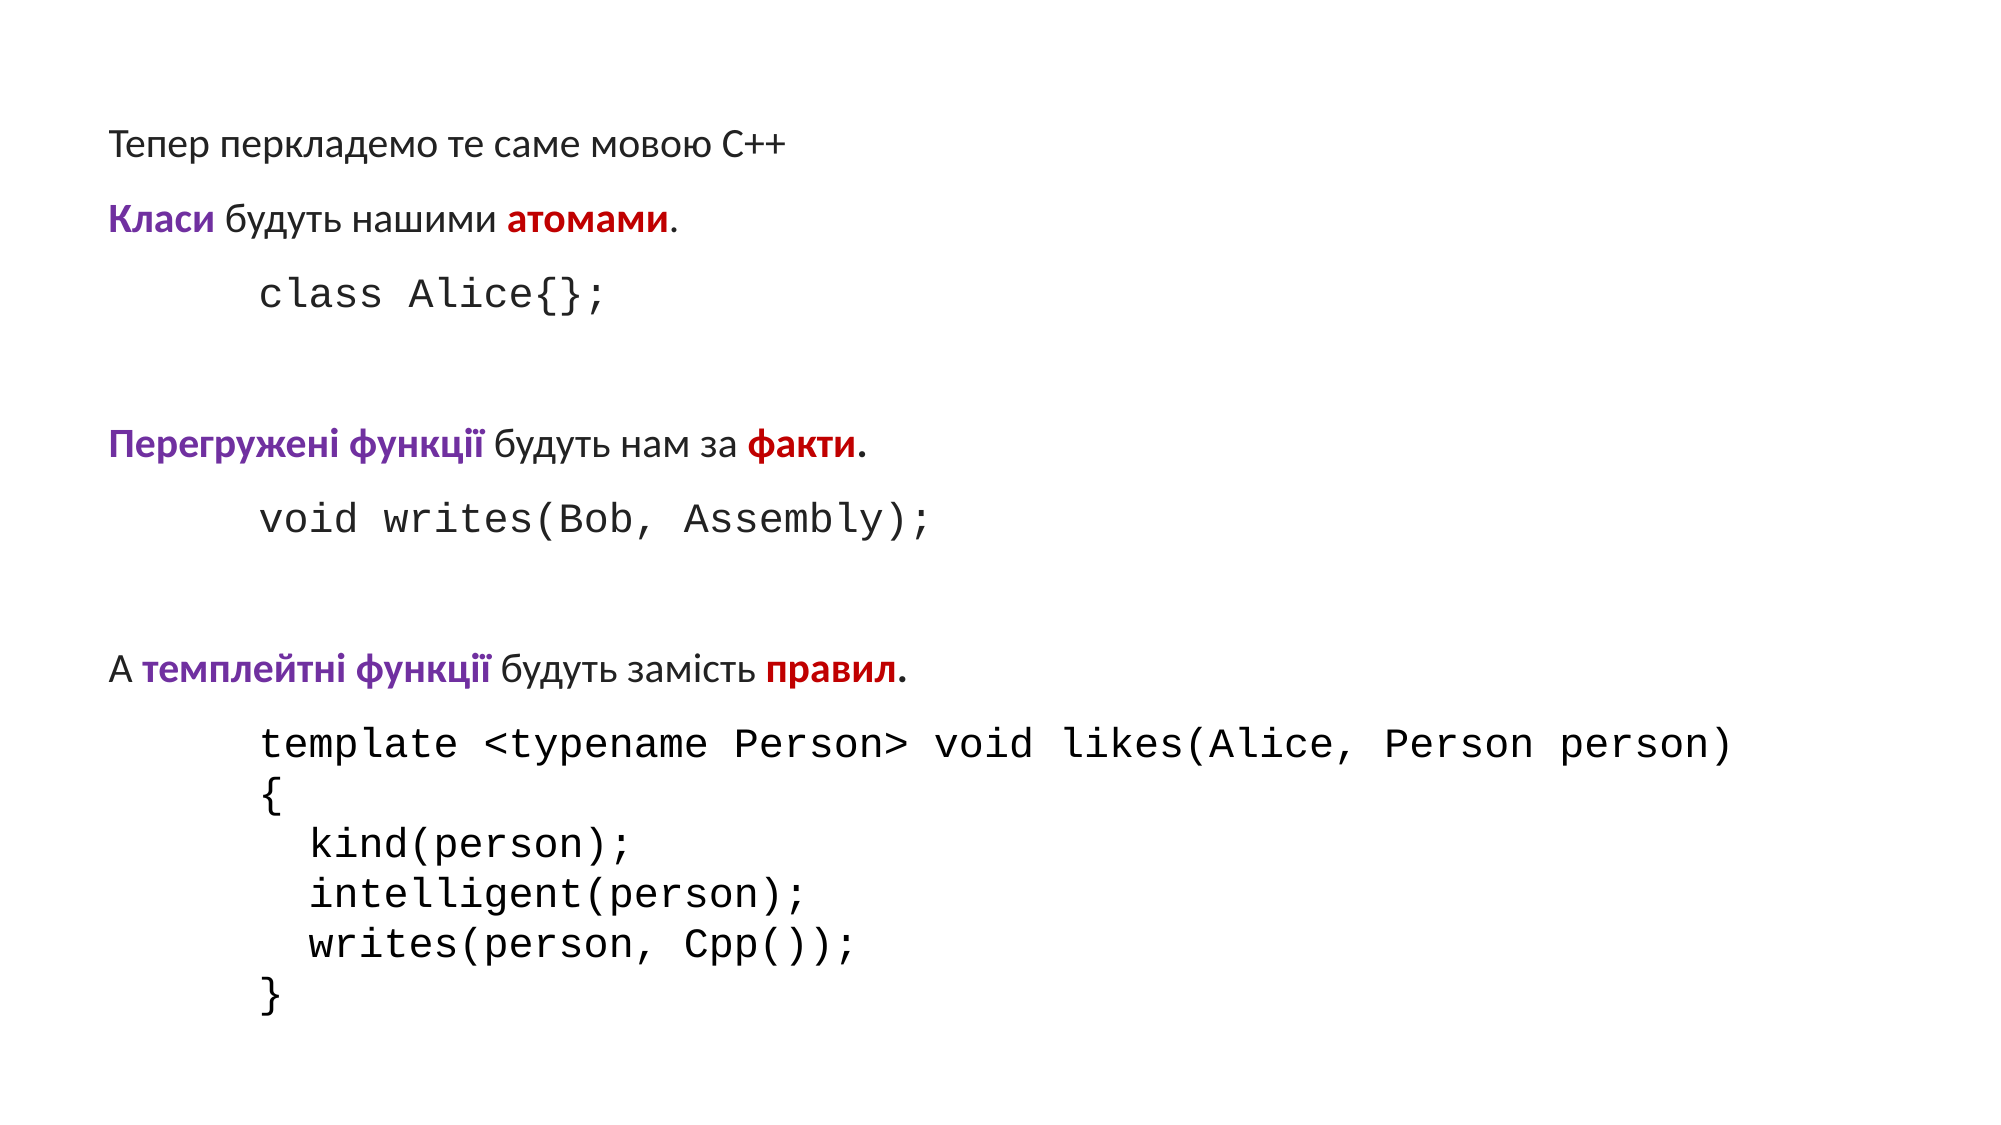

Тепер перкладемо те саме мовою С++
Класи будуть нашими атомами.
	class Alice{};

Перегружені функції будуть нам за факти.
	void writes(Bob, Assembly);

А темплейтні функції будуть замість правил.
	template <typename Person> void likes(Alice, Person person)
	{
	  kind(person);
	  intelligent(person);
	  writes(person, Cpp());
	}